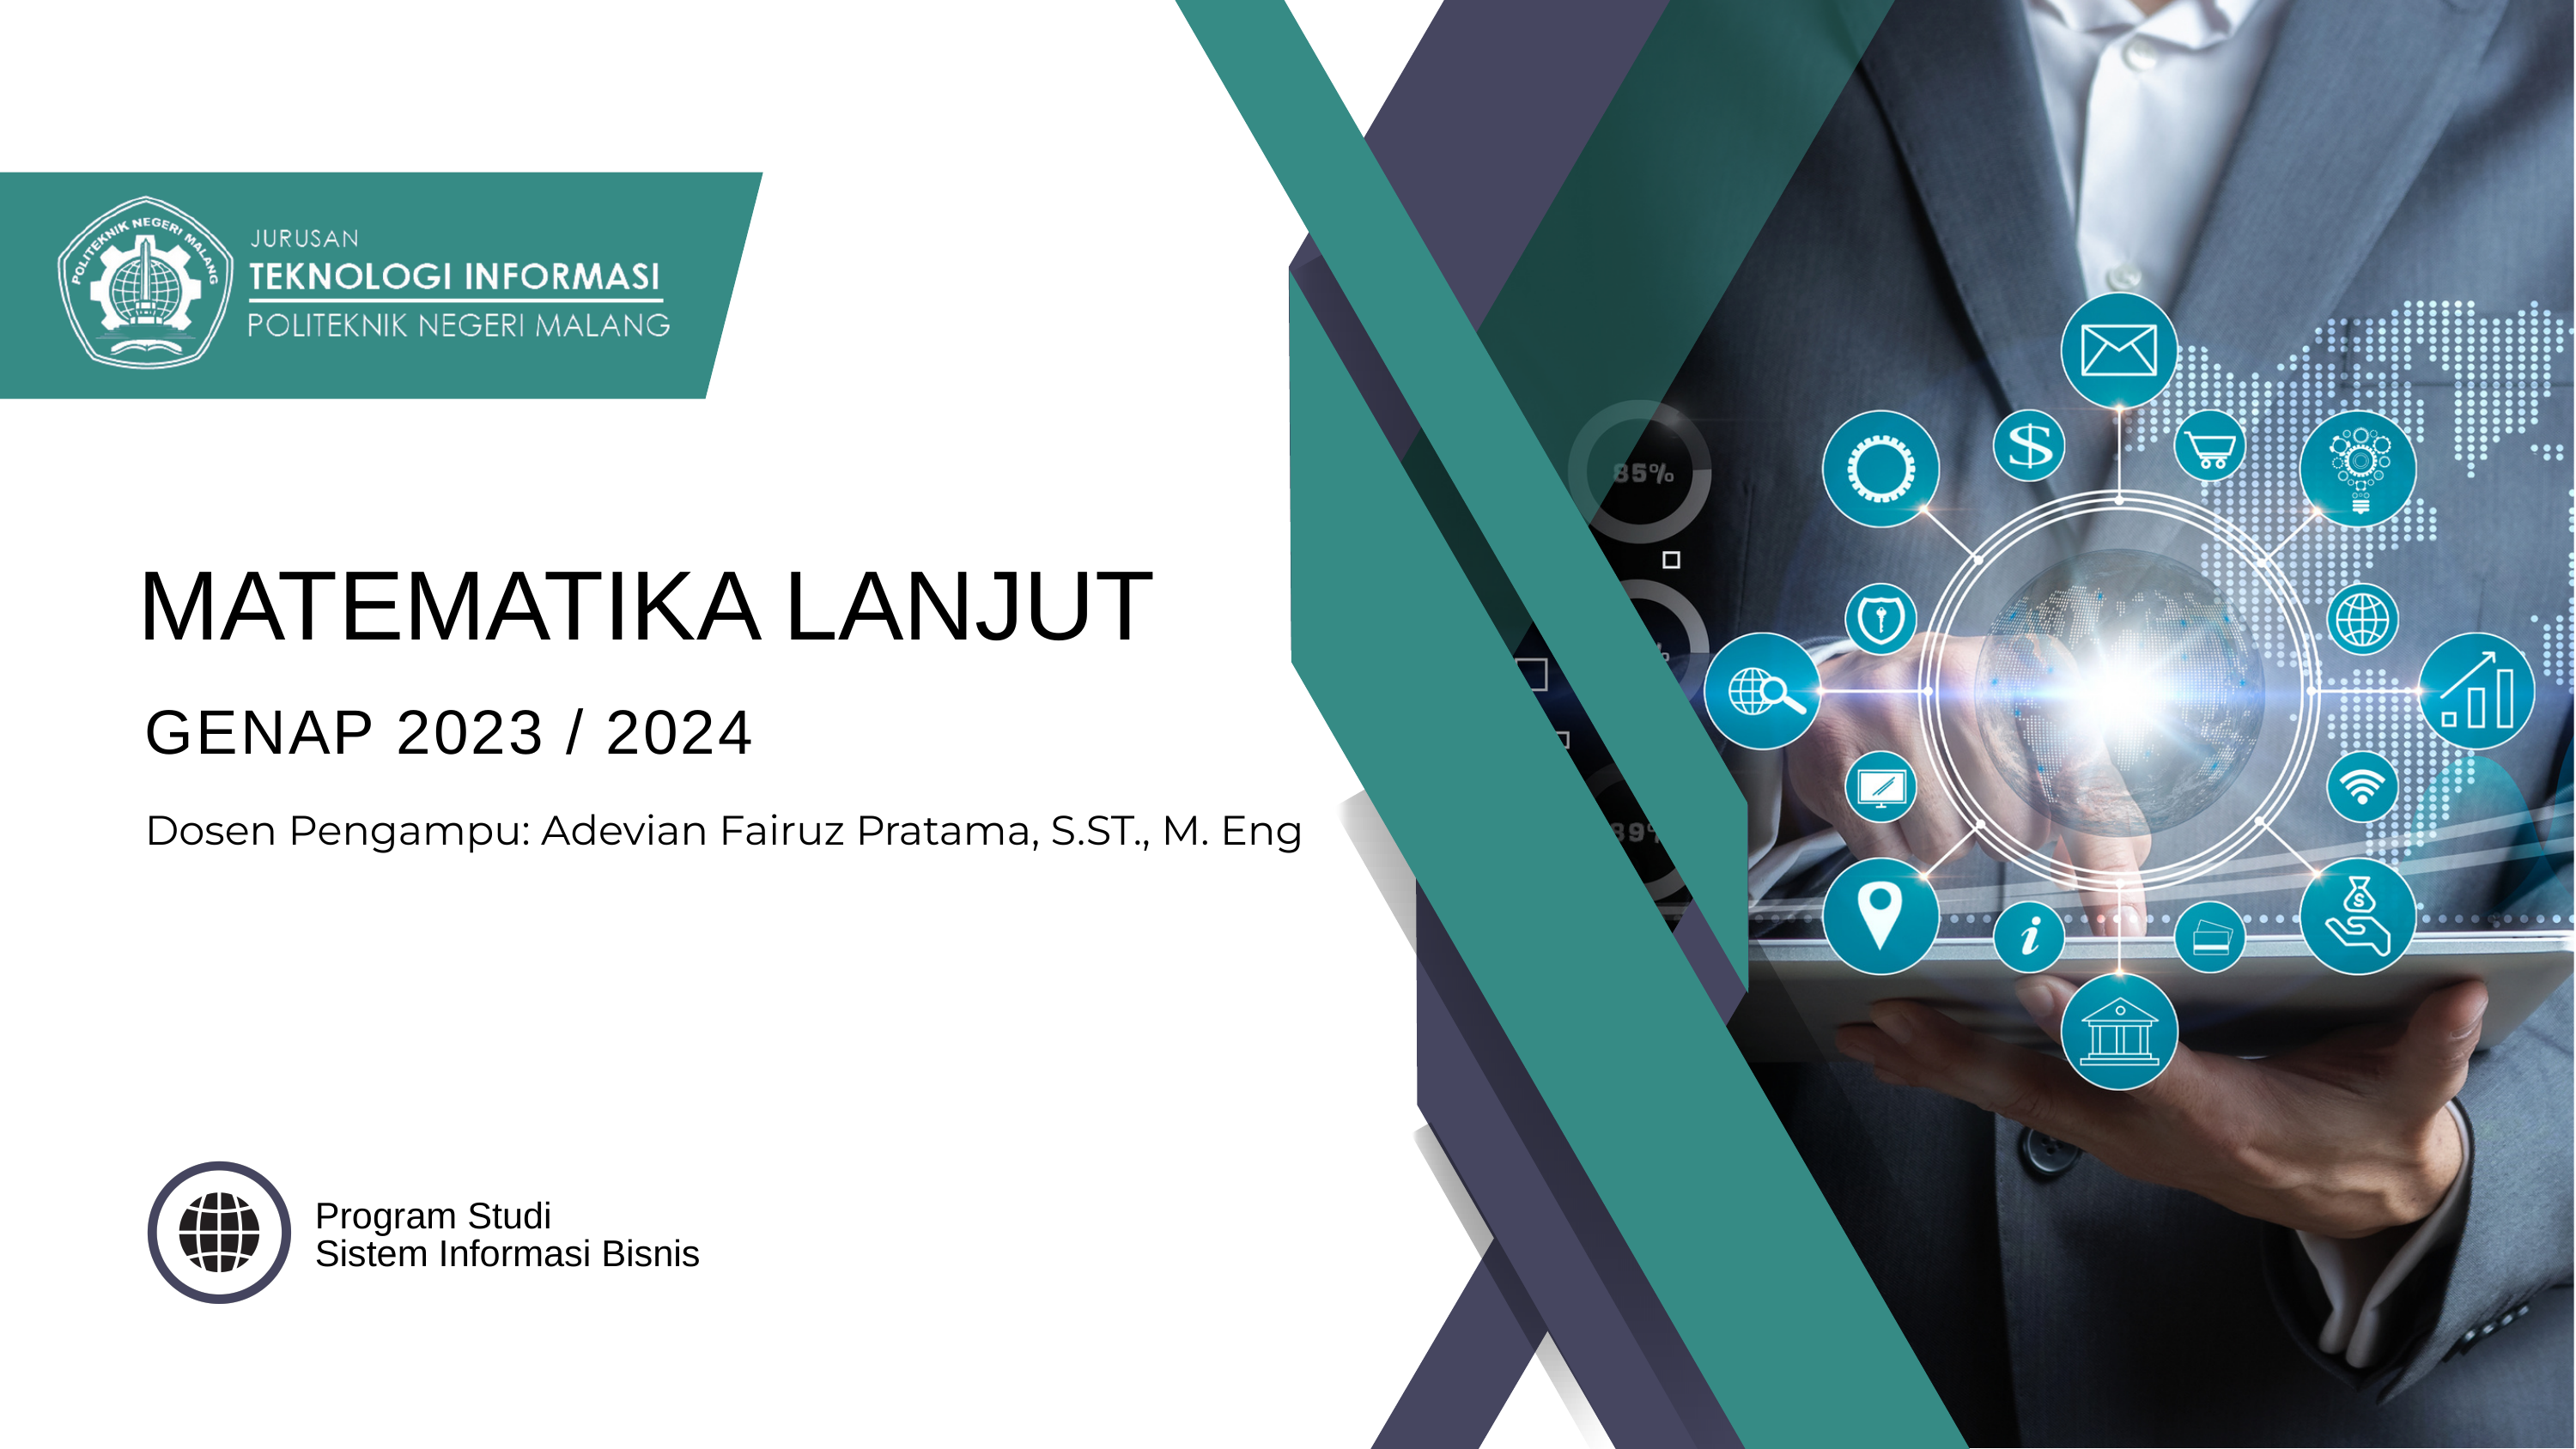

MATEMATIKA LANJUT
GENAP 2023 / 2024
Dosen Pengampu: Adevian Fairuz Pratama, S.ST., M. Eng

Program Studi

Sistem Informasi Bisnis